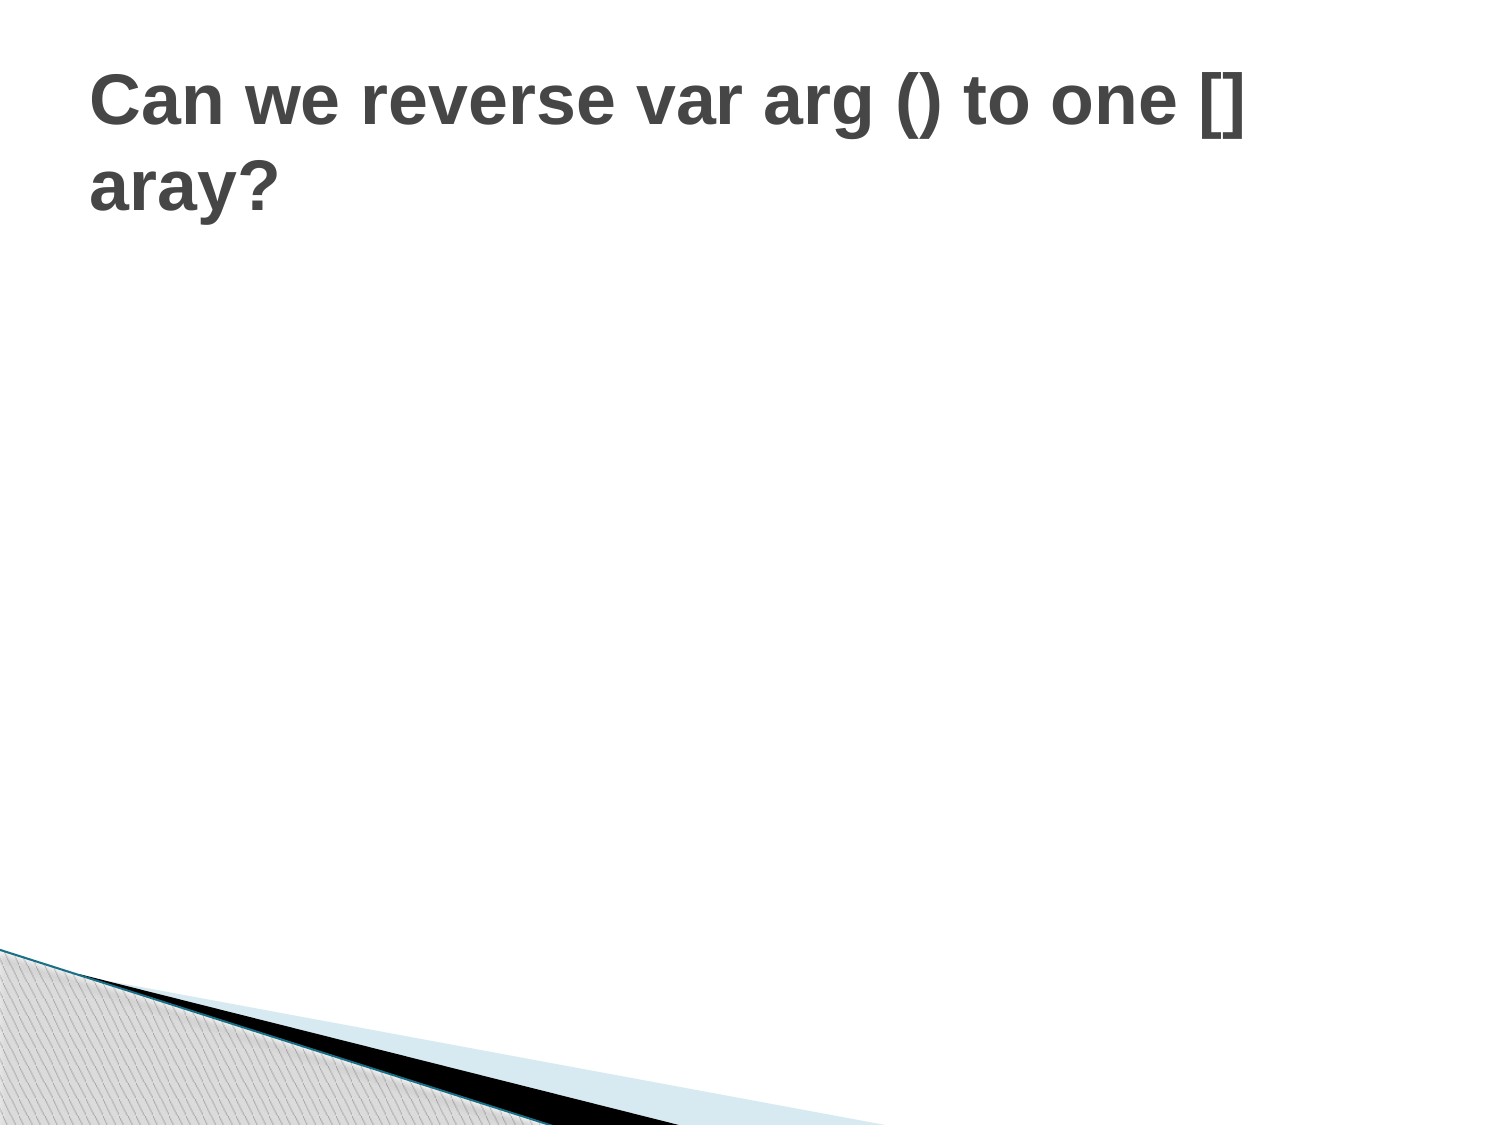

# Can we reverse var arg () to one [] aray?